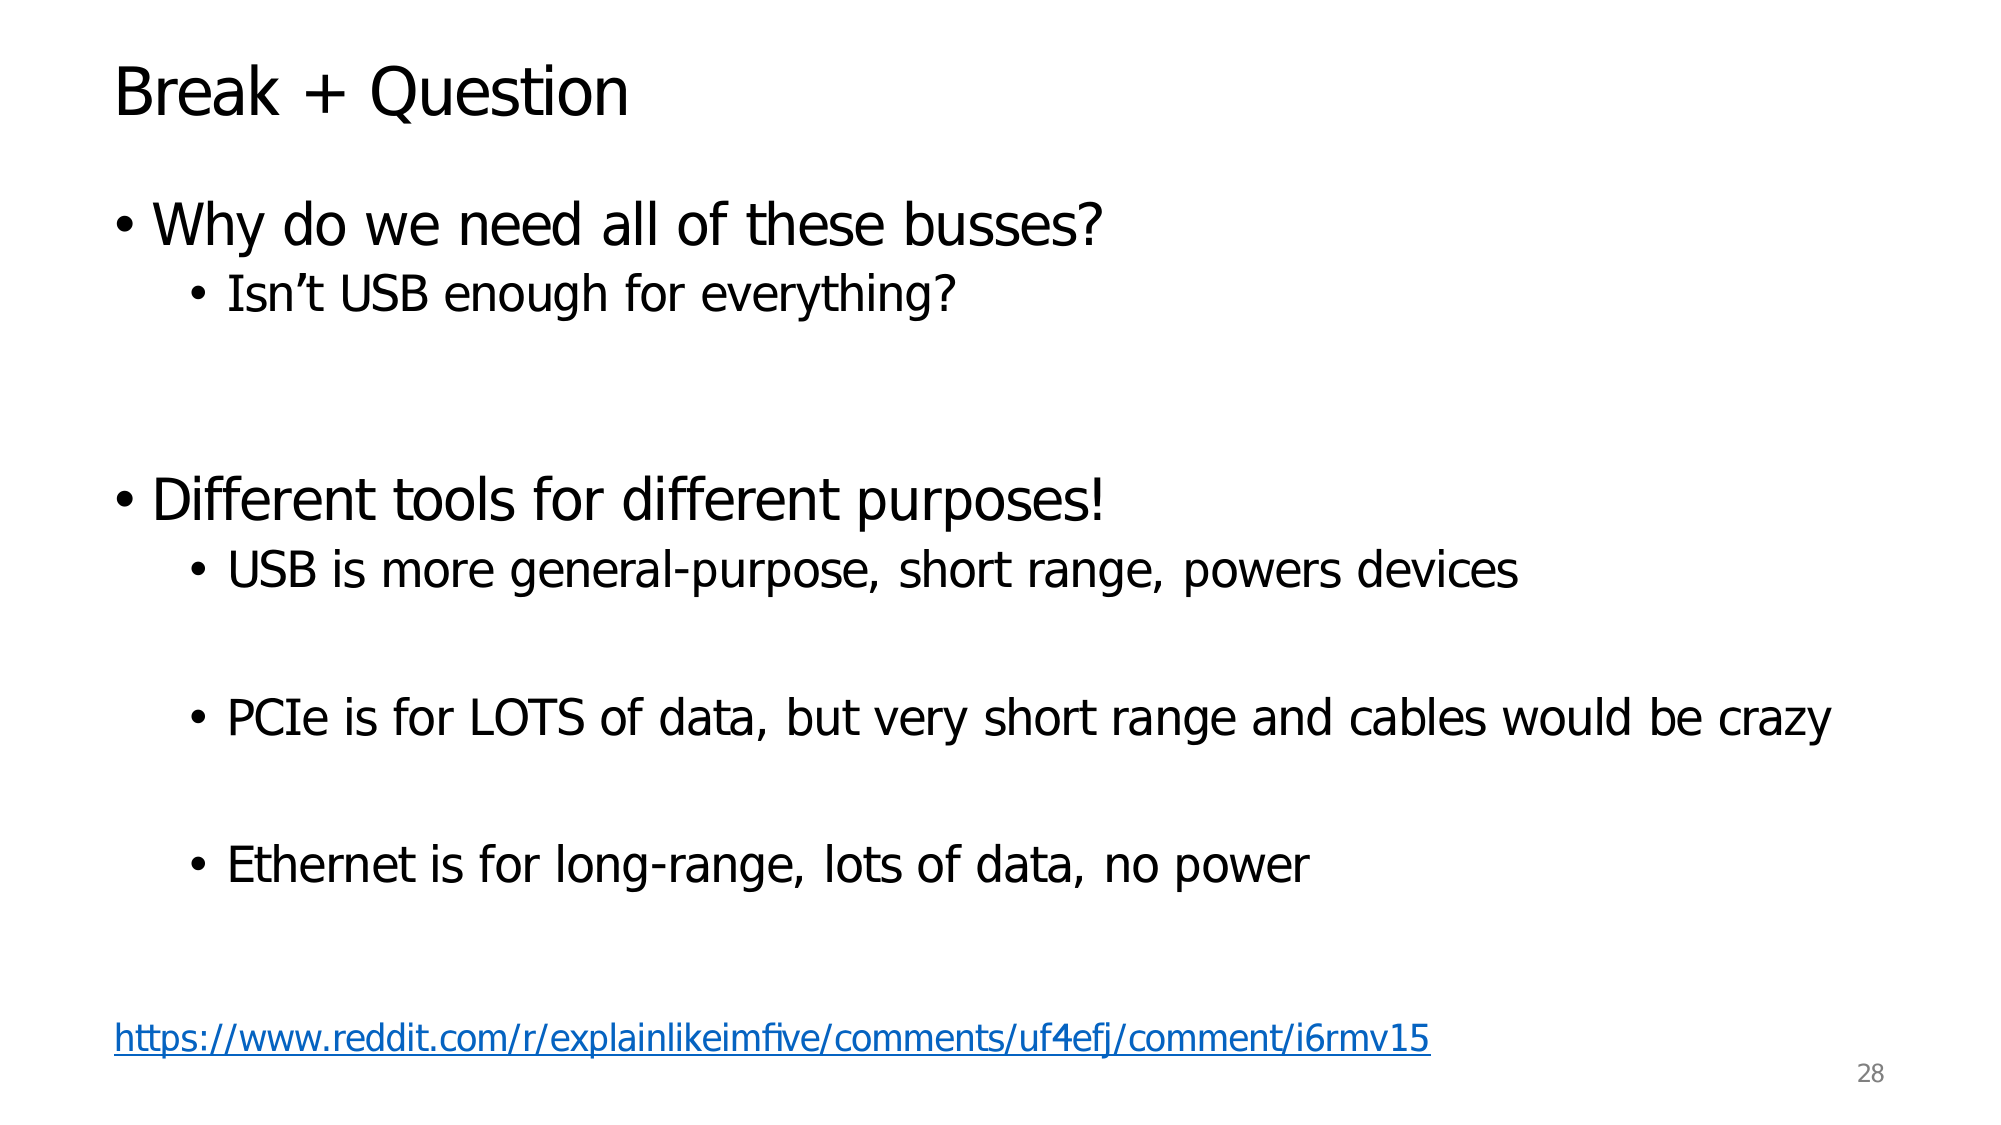

# Break + Question
Why do we need all of these busses?
Isn’t USB enough for everything?

Different tools for different purposes!
USB is more general-purpose, short range, powers devices

PCIe is for LOTS of data, but very short range and cables would be crazy

Ethernet is for long-range, lots of data, no power

https://www.reddit.com/r/explainlikeimfive/comments/uf4efj/comment/i6rmv15
28